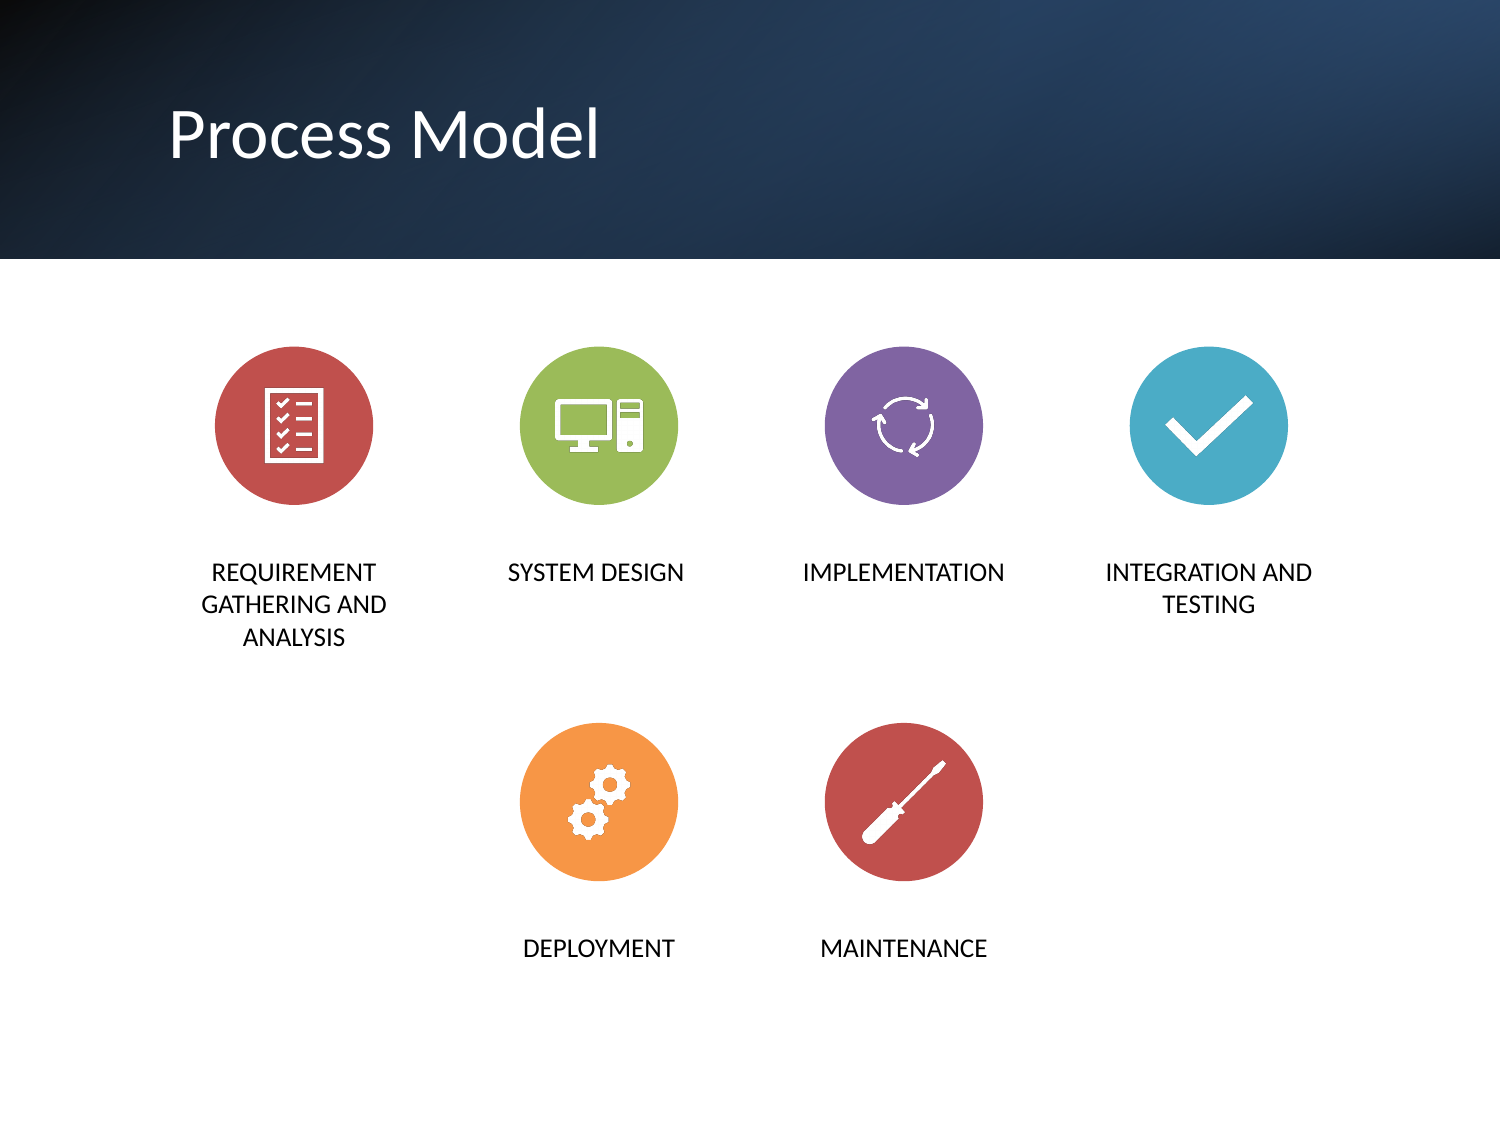

# Process Model
Requirement gathering and analysis
System Design
Implementation
Integration and testing
Deployment
Maintenance